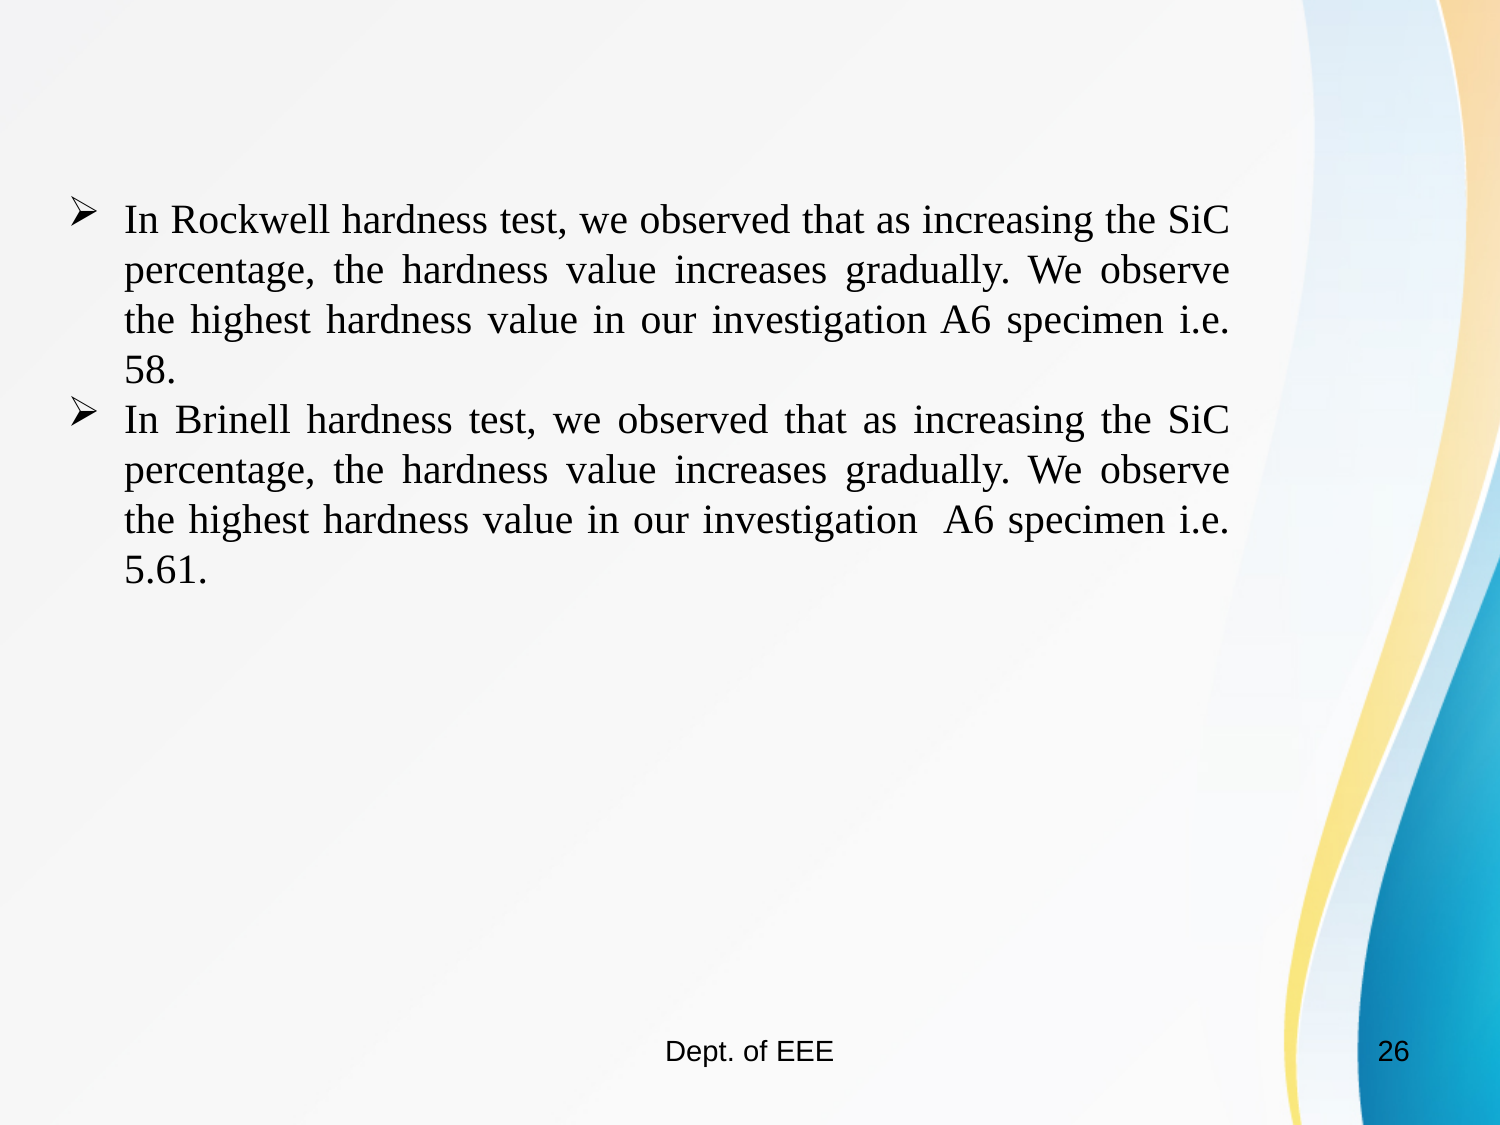

In Rockwell hardness test, we observed that as increasing the SiC percentage, the hardness value increases gradually. We observe the highest hardness value in our investigation A6 specimen i.e. 58.
In Brinell hardness test, we observed that as increasing the SiC percentage, the hardness value increases gradually. We observe the highest hardness value in our investigation  A6 specimen i.e. 5.61.
Dept. of EEE
26